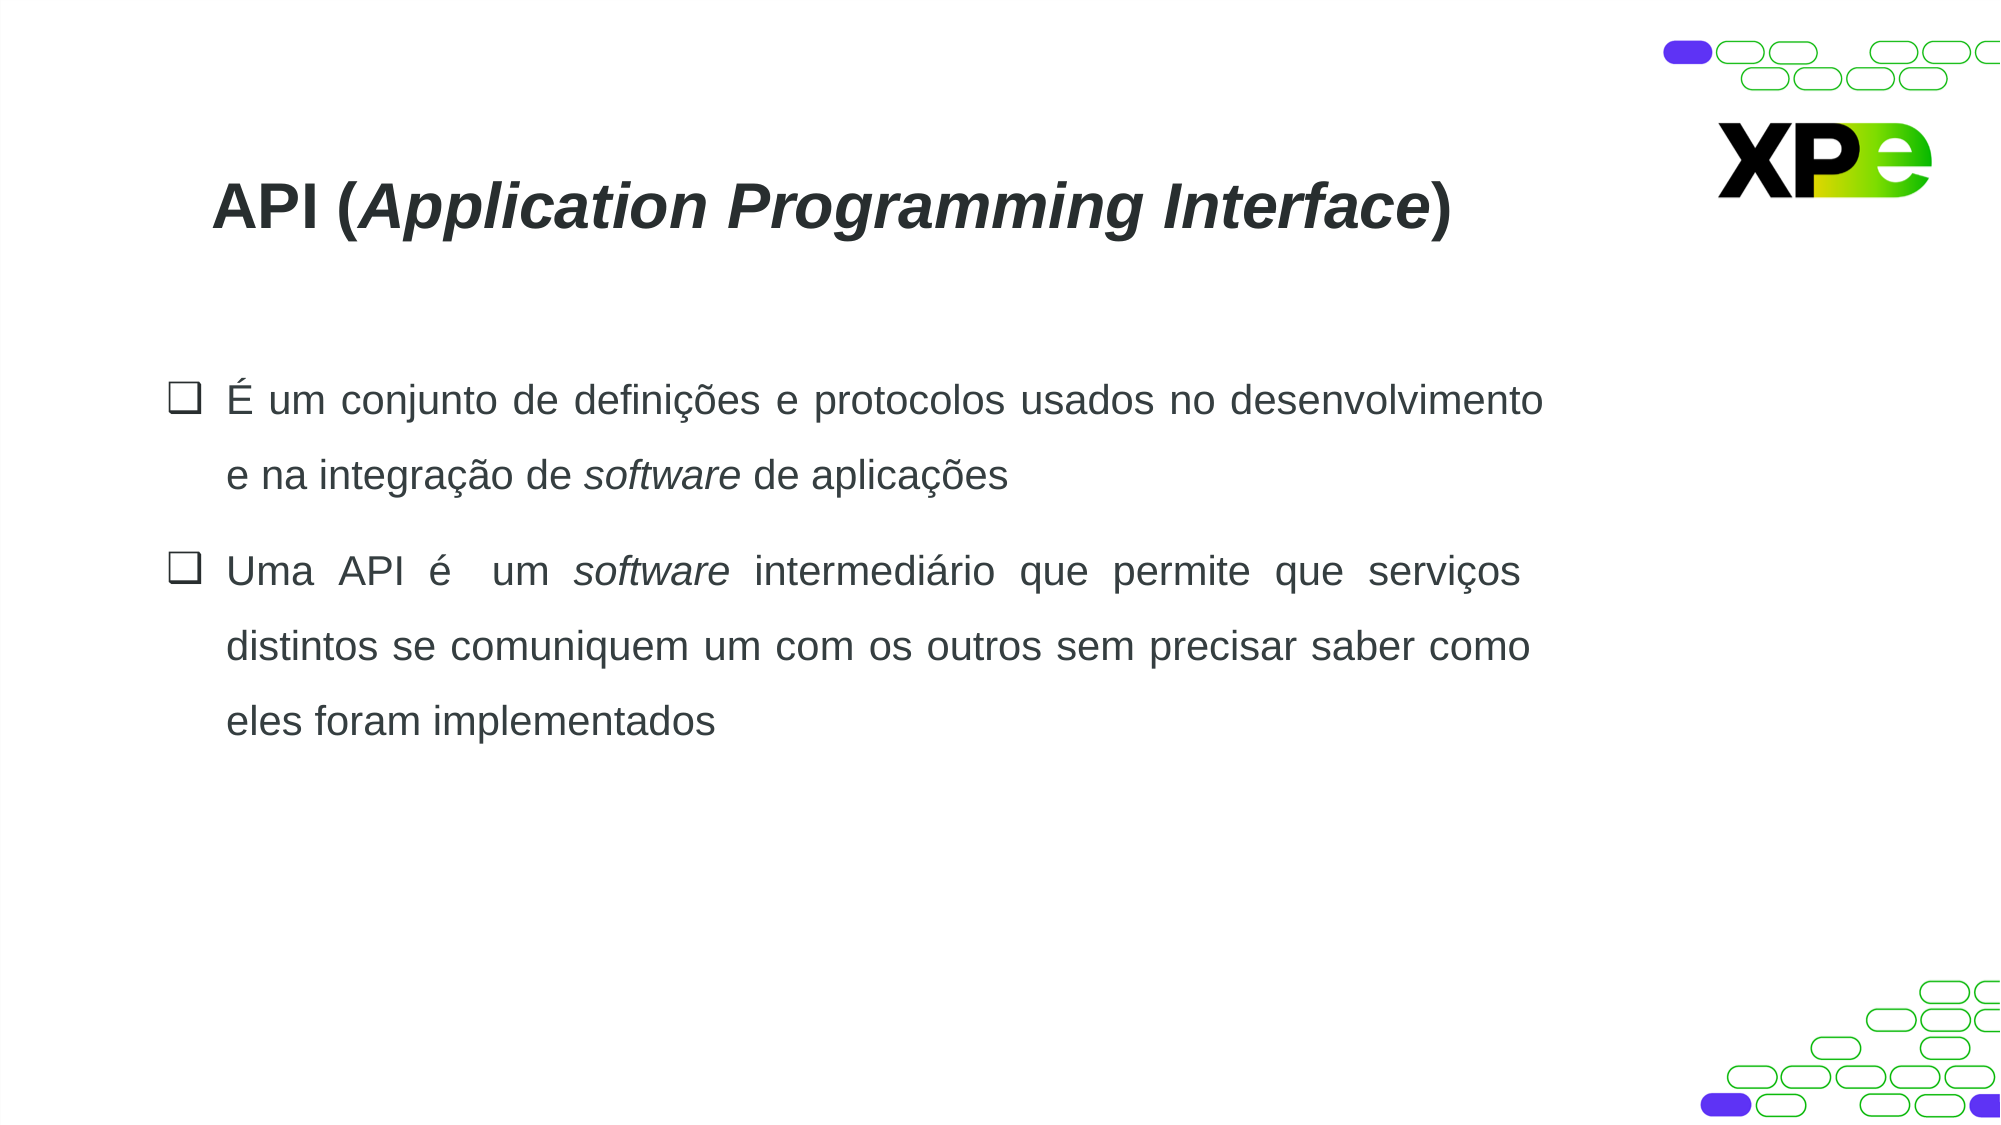

# API (Application Programming Interface)
É um conjunto de definições e protocolos usados no desenvolvimento
e na integração de software de aplicações
Uma API é um software intermediário que permite que serviços  distintos se comuniquem um com os outros sem precisar saber como  eles foram implementados